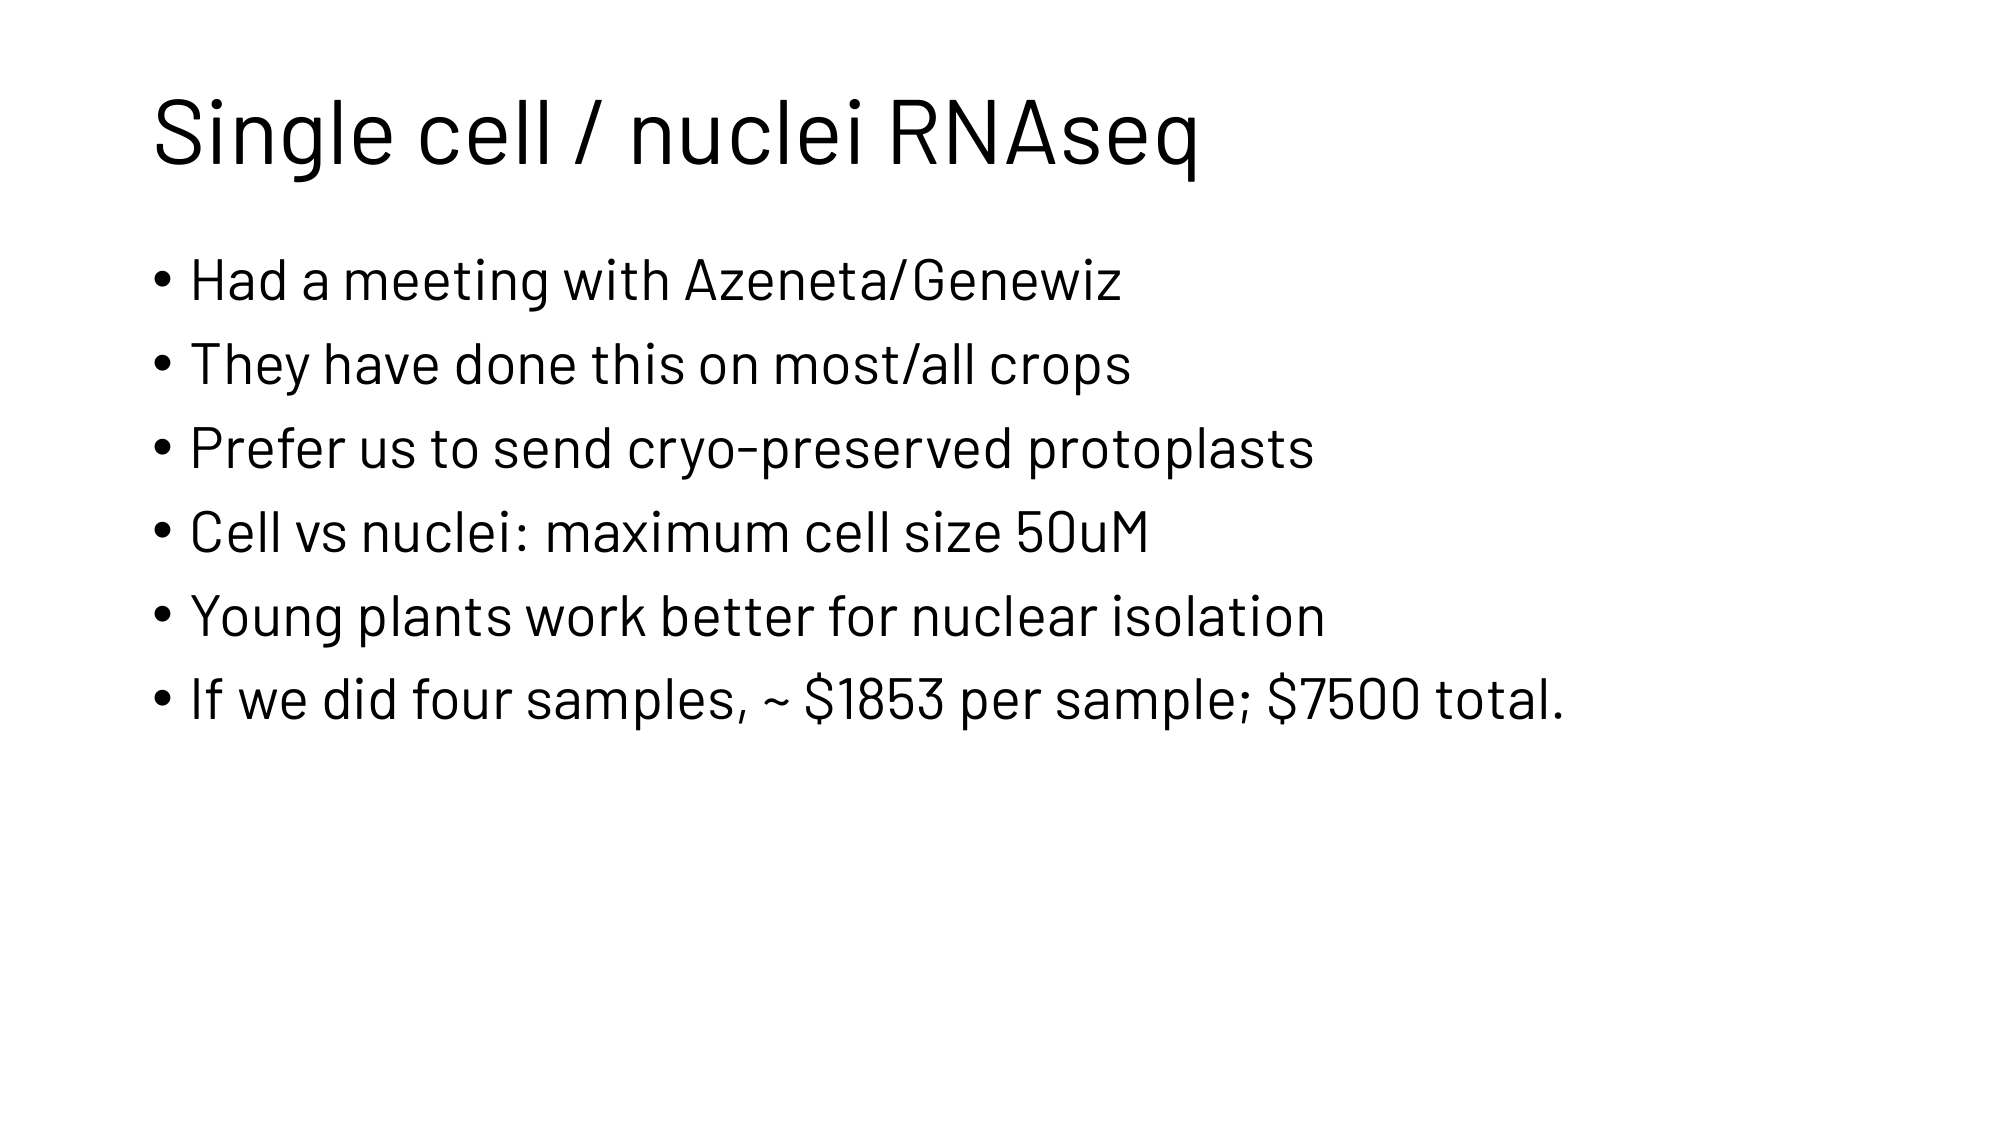

# Single cell / nuclei RNAseq
Had a meeting with Azeneta/Genewiz
They have done this on most/all crops
Prefer us to send cryo-preserved protoplasts
Cell vs nuclei: maximum cell size 50uM
Young plants work better for nuclear isolation
If we did four samples, ~ $1853 per sample; $7500 total.